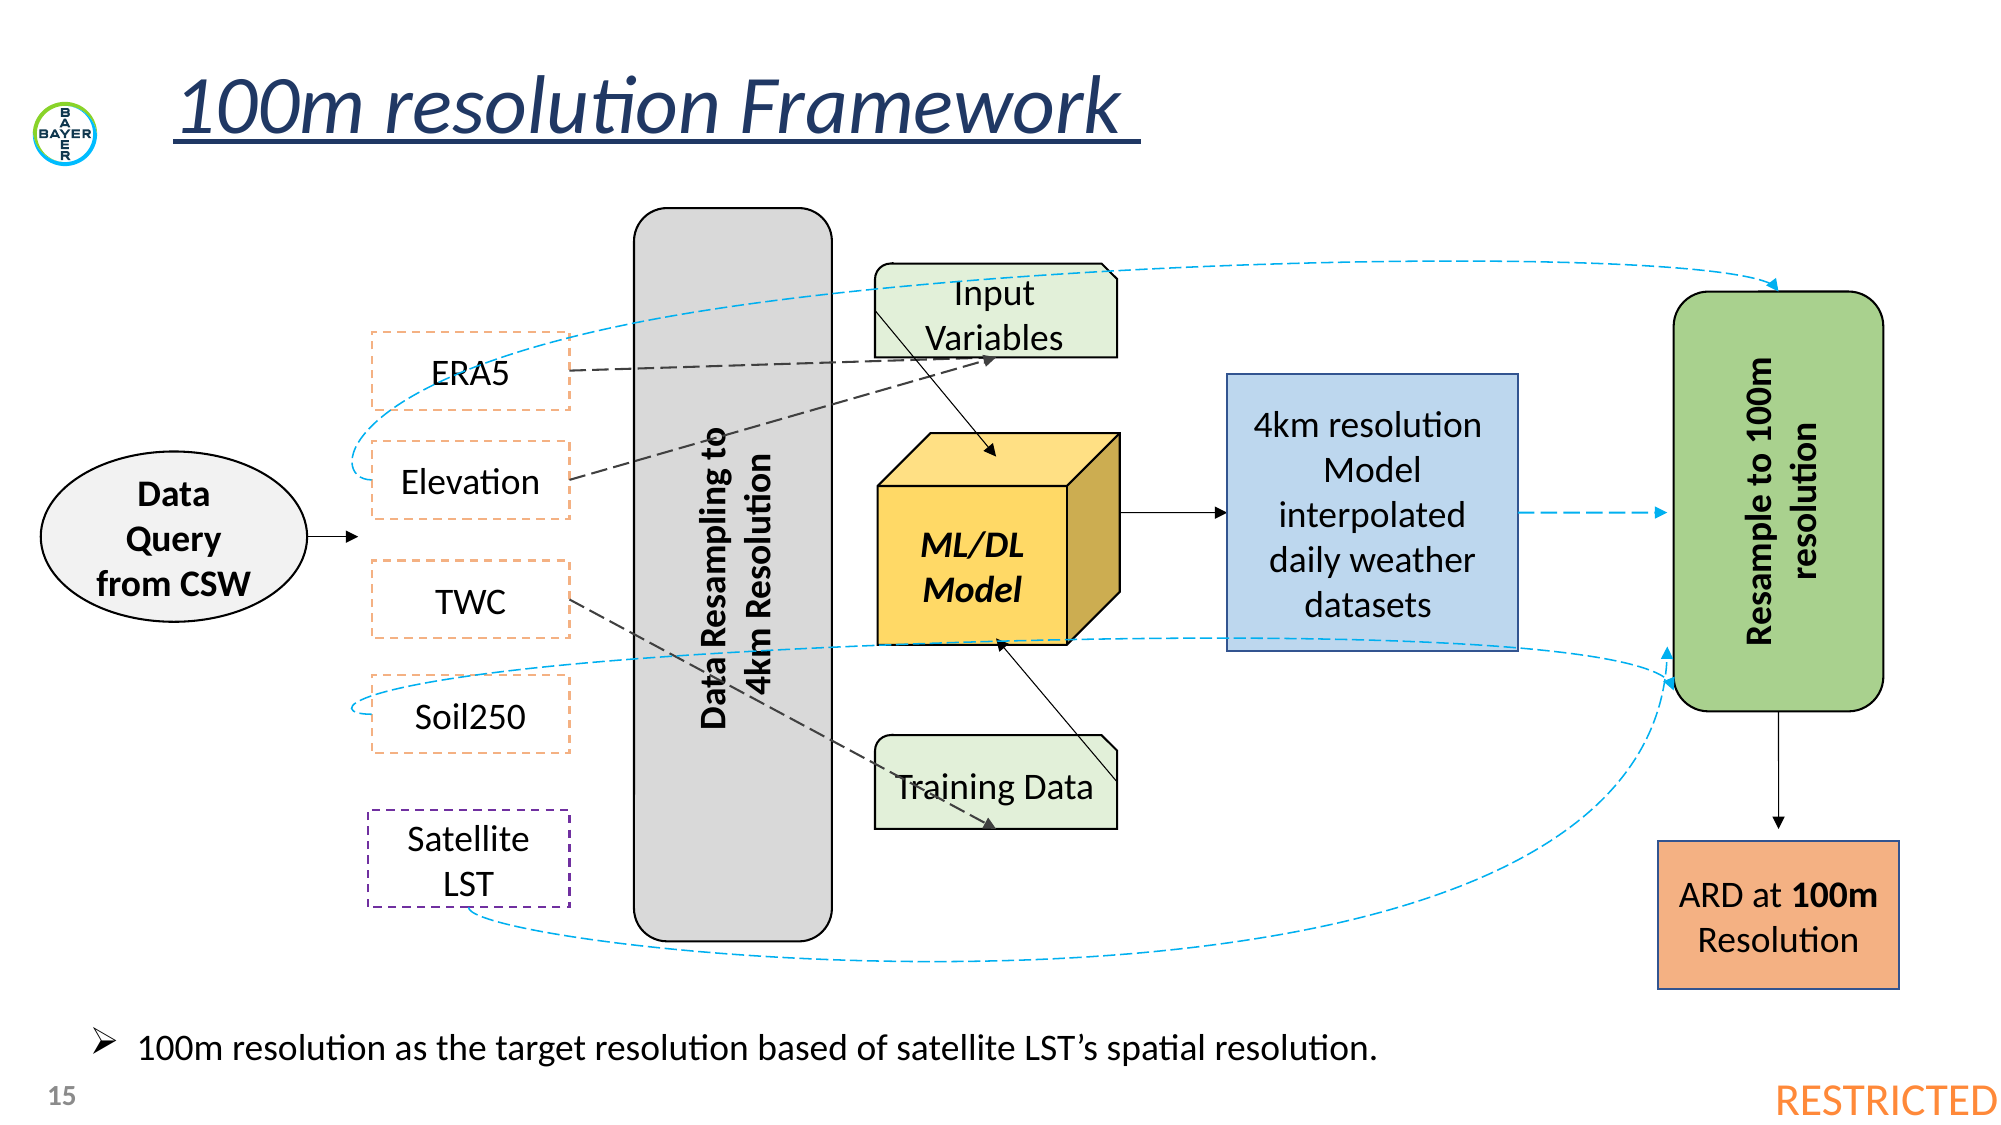

100m resolution Framework
Input Variables
ERA5
4km resolution
Model interpolated daily weather datasets
Resample to 100m resolution
ML/DL Model
Elevation
Data Query from CSW
Data Resampling to
4km Resolution
TWC
Soil250
Training Data
Satellite LST
ARD at 100m Resolution
100m resolution as the target resolution based of satellite LST’s spatial resolution.
15